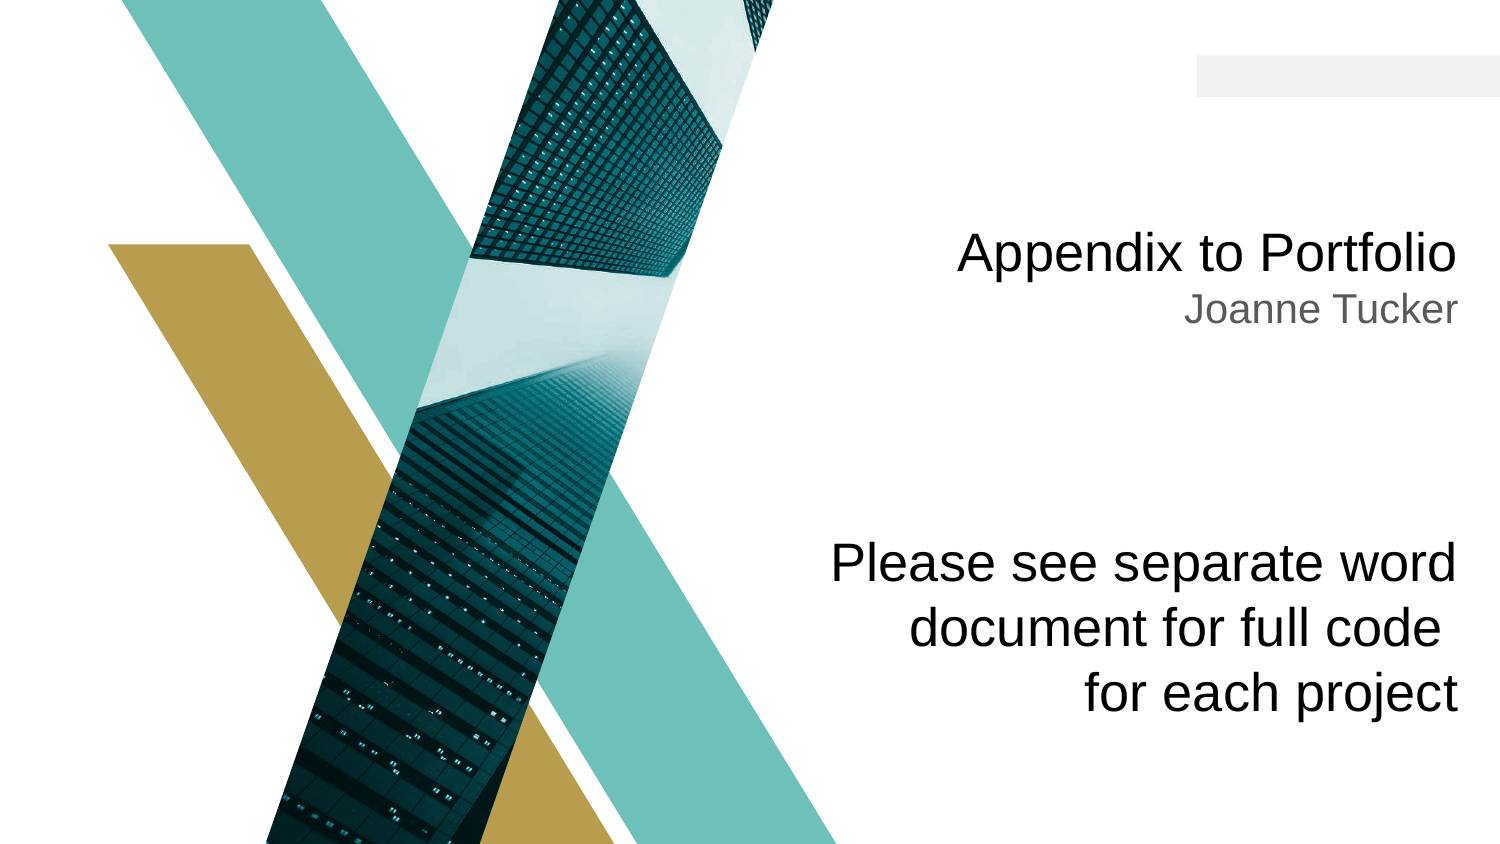

Appendix to Portfolio
Joanne Tucker

Please see separate word document for full code
for each project